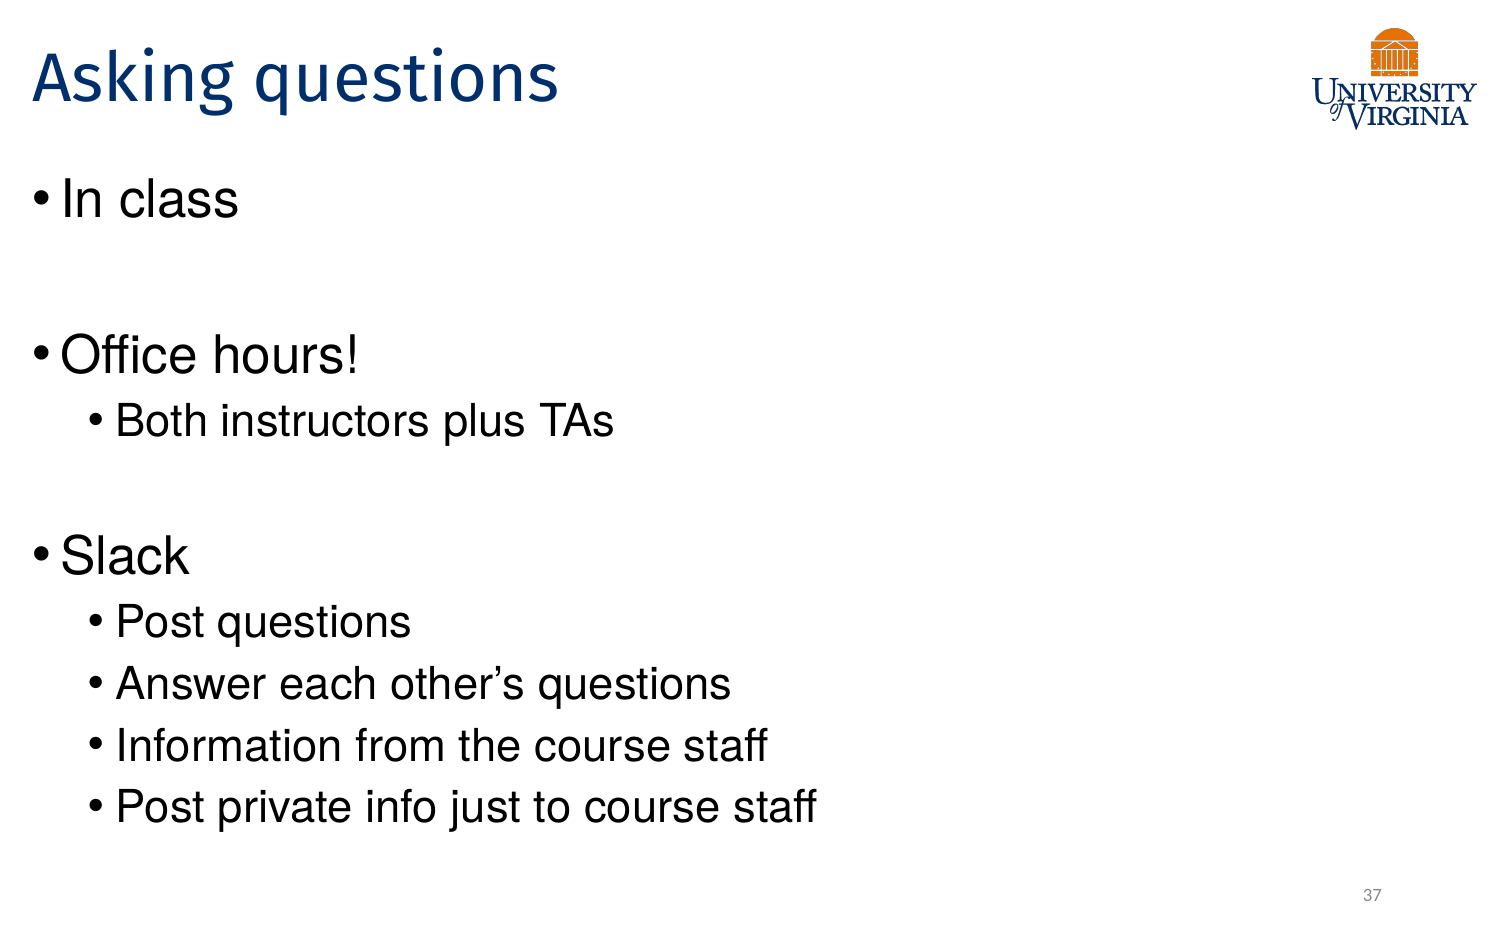

# Asking questions
In class

Office hours!
Both instructors plus TAs

Slack
Post questions
Answer each other’s questions
Information from the course staff
Post private info just to course staff
37